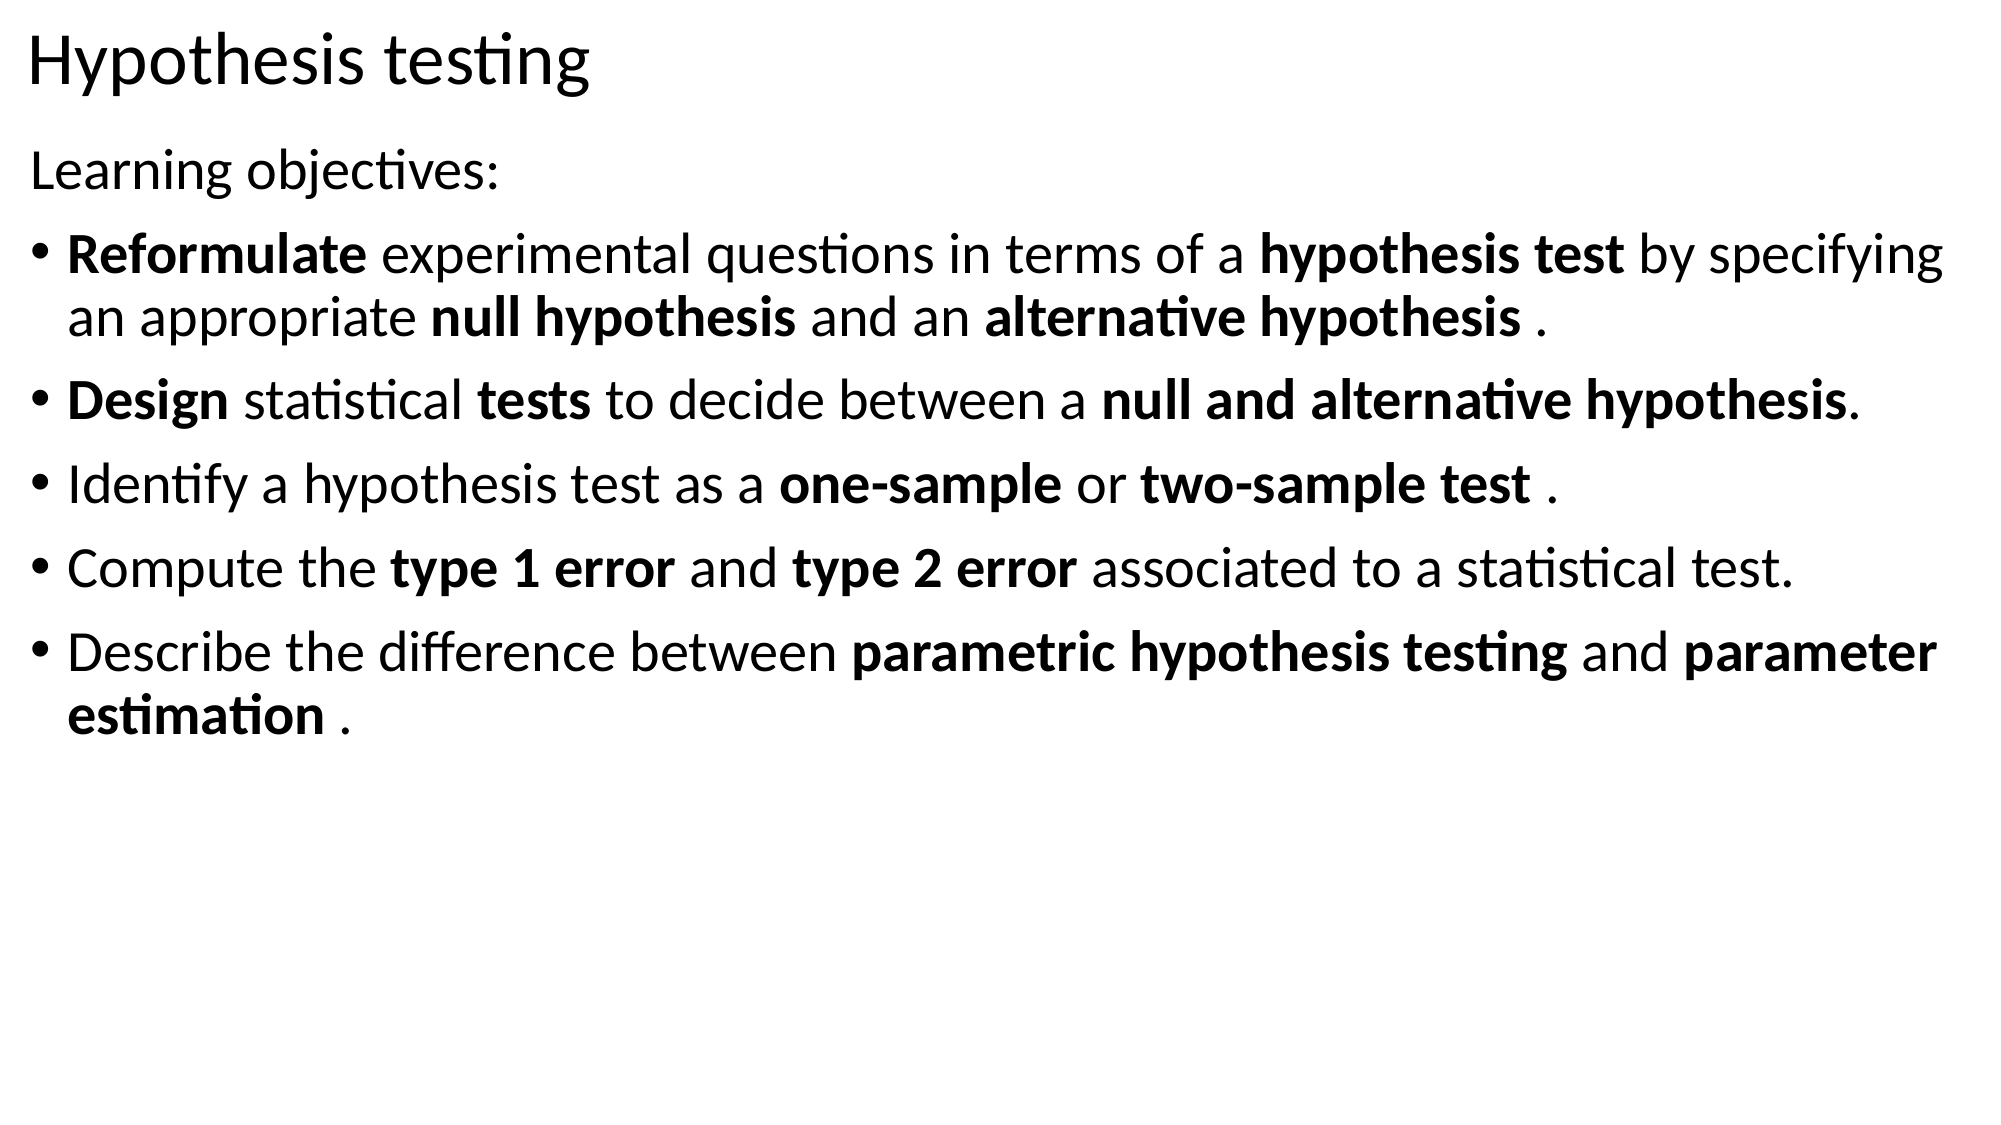

# Hypothesis testing
Learning objectives:
Reformulate experimental questions in terms of a hypothesis test by specifying an appropriate null hypothesis and an alternative hypothesis .
Design statistical tests to decide between a null and alternative hypothesis.
Identify a hypothesis test as a one-sample or two-sample test .
Compute the type 1 error and type 2 error associated to a statistical test.
Describe the difference between parametric hypothesis testing and parameter estimation .